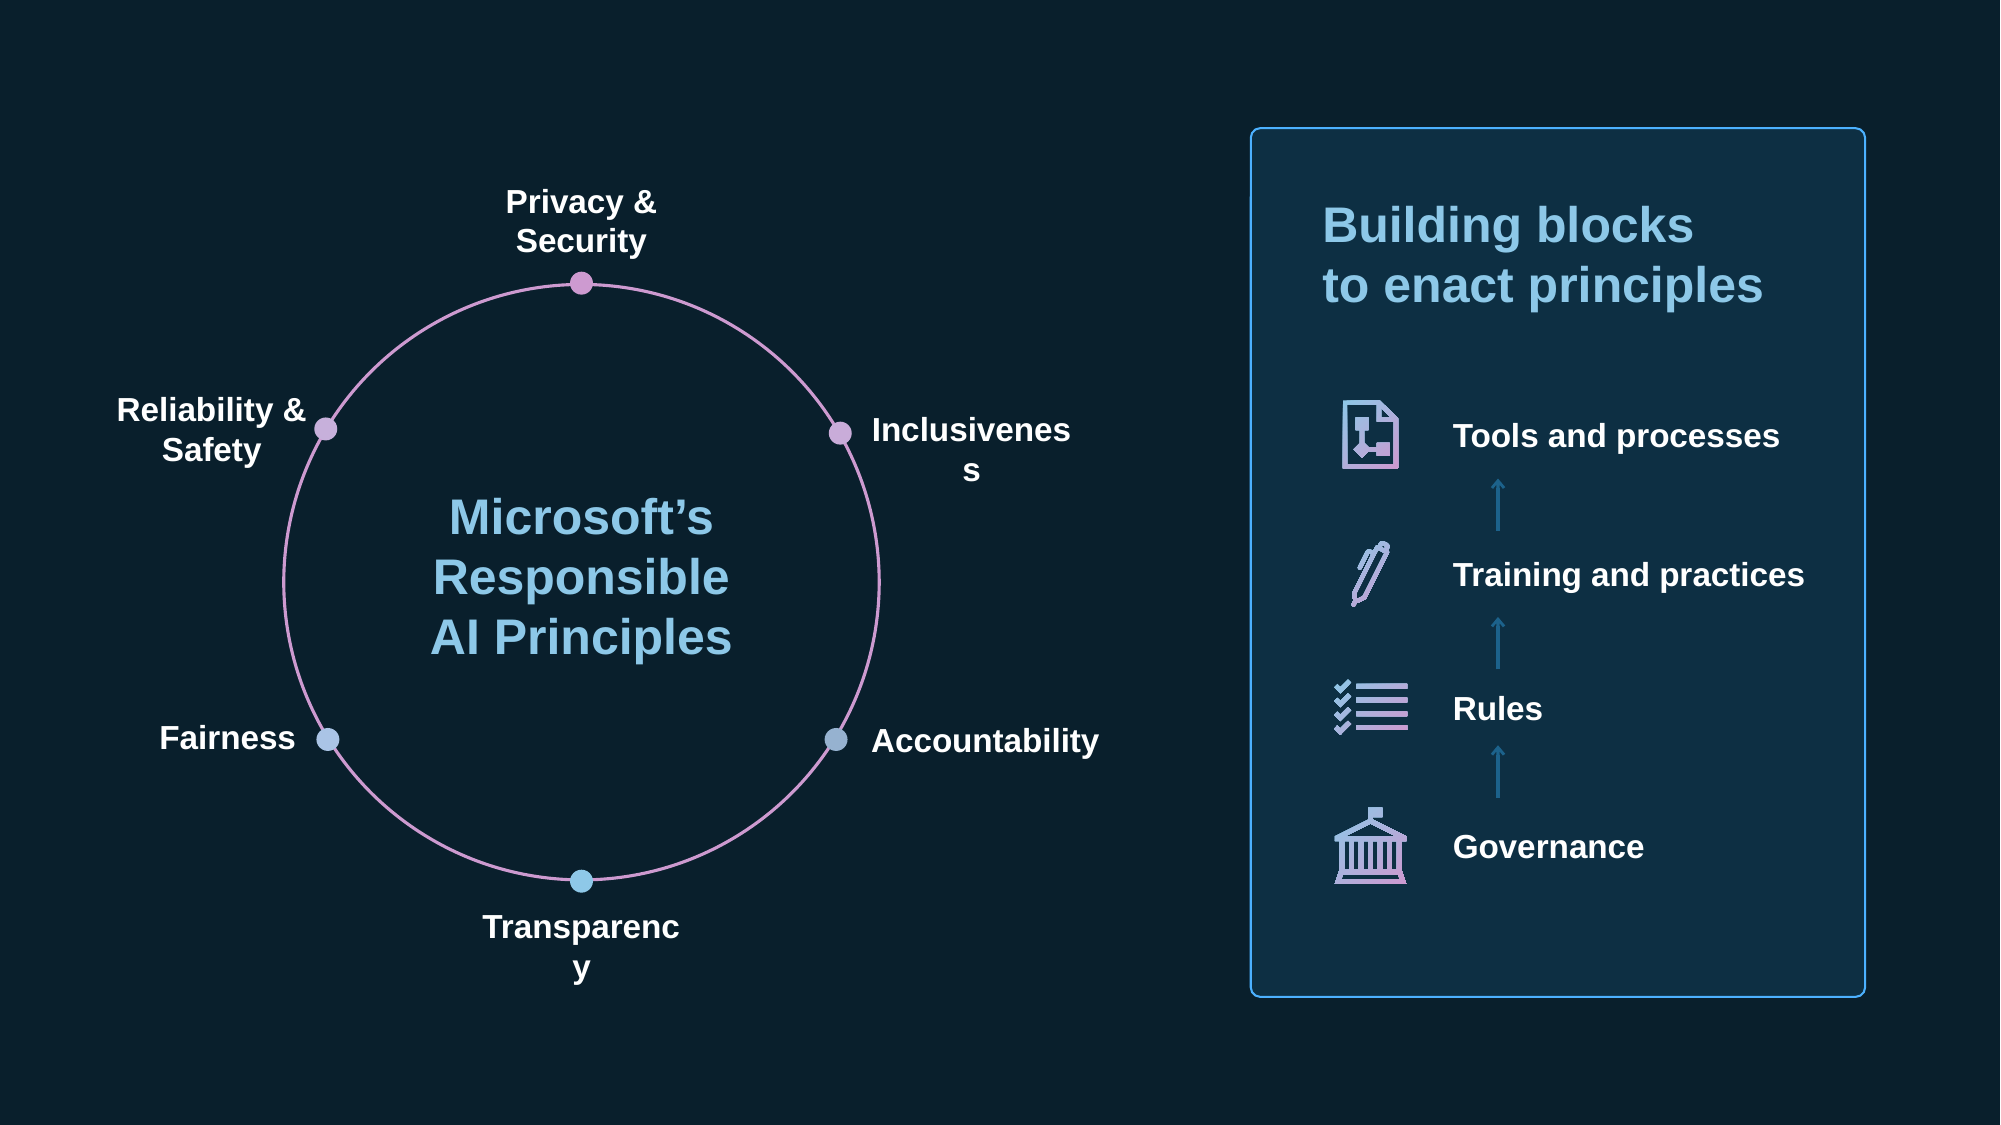

Microsoft’s Responsible AI principles

Building blocks
to enact principles

Tools and processes

Training and practices

Rules

Governance
Privacy & Security

Reliability & Safety

Inclusiveness

Microsoft’s Responsible AI Principles
Fairness

Accountability

Transparency